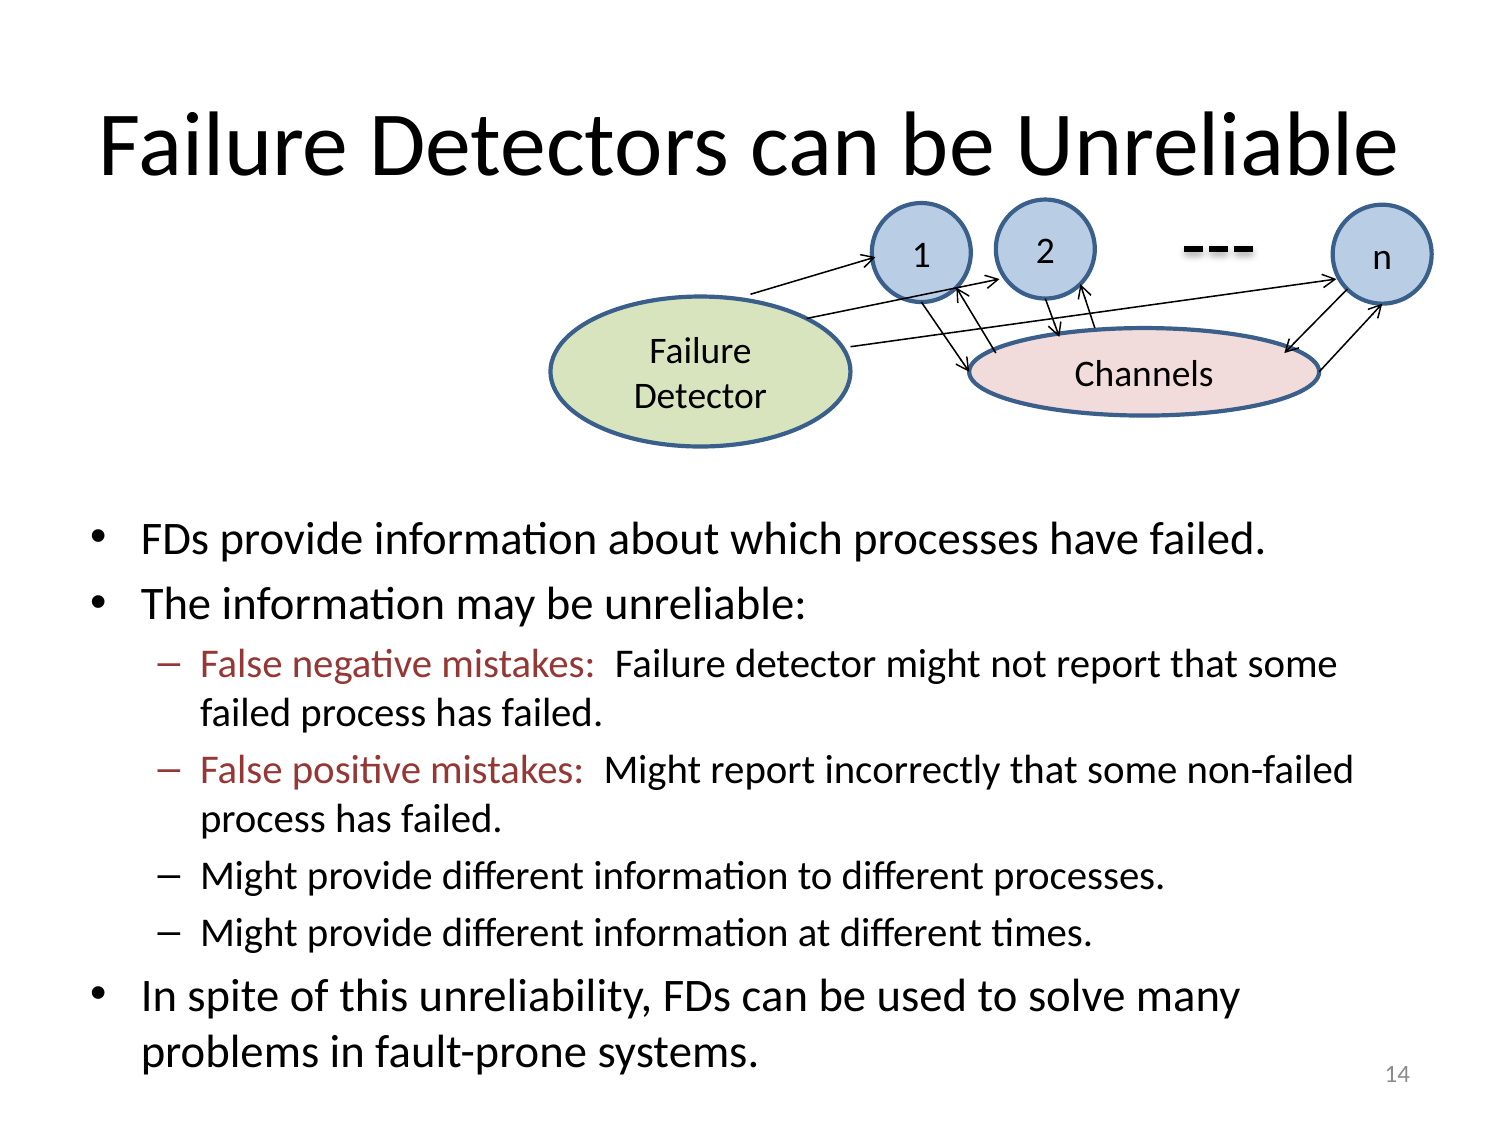

# Failure Detectors can be Unreliable
2
1
n
Channels
Failure
Detector
FDs provide information about which processes have failed.
The information may be unreliable:
False negative mistakes:  Failure detector might not report that some failed process has failed.
False positive mistakes:  Might report incorrectly that some non-failed process has failed.
Might provide different information to different processes.
Might provide different information at different times.
In spite of this unreliability, FDs can be used to solve many problems in fault-prone systems.

14